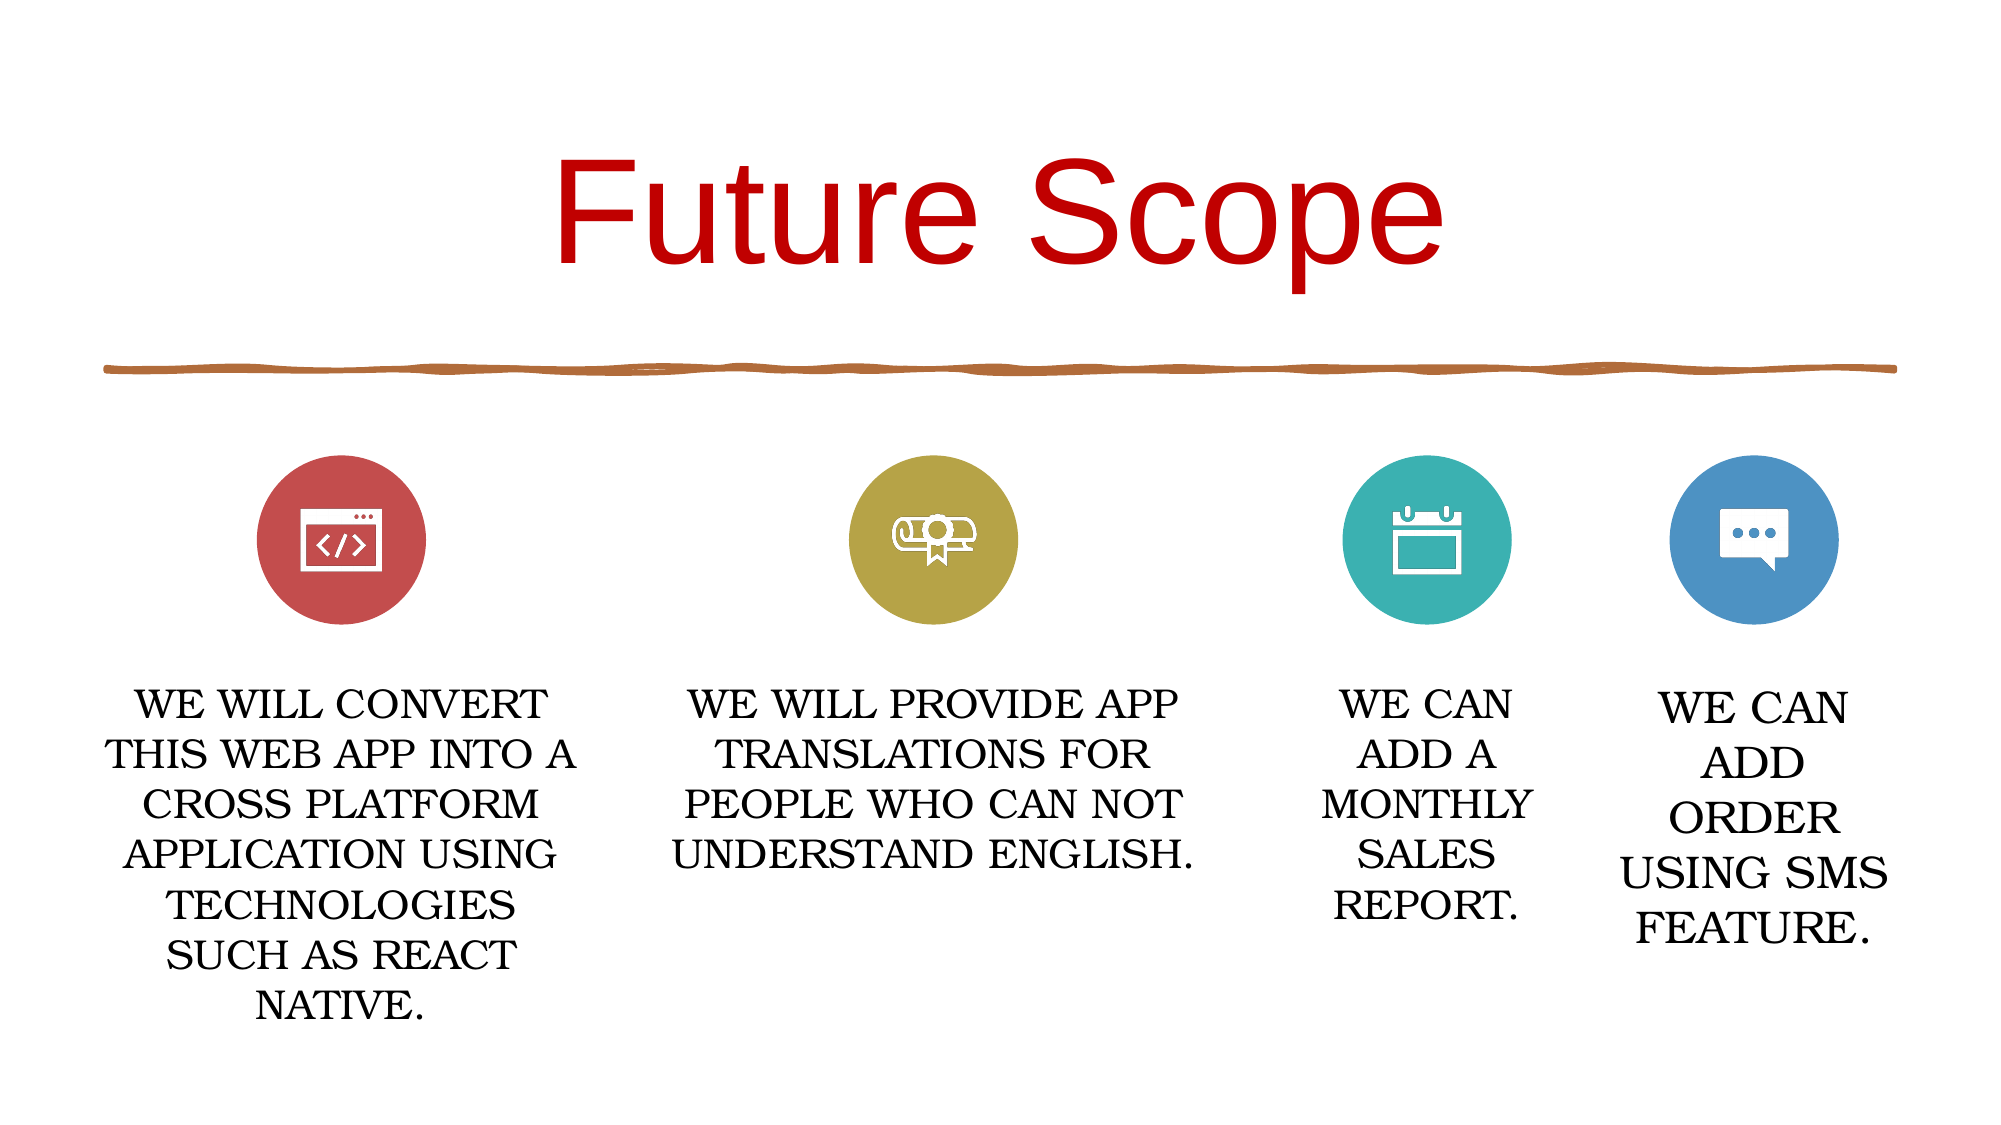

# Future Scope

We will convert this web app into a cross platform application using technologies such as react native.
We will provide app translations for people who can not understand English.
We can add a monthly sales report.
We can add order using SMS feature.